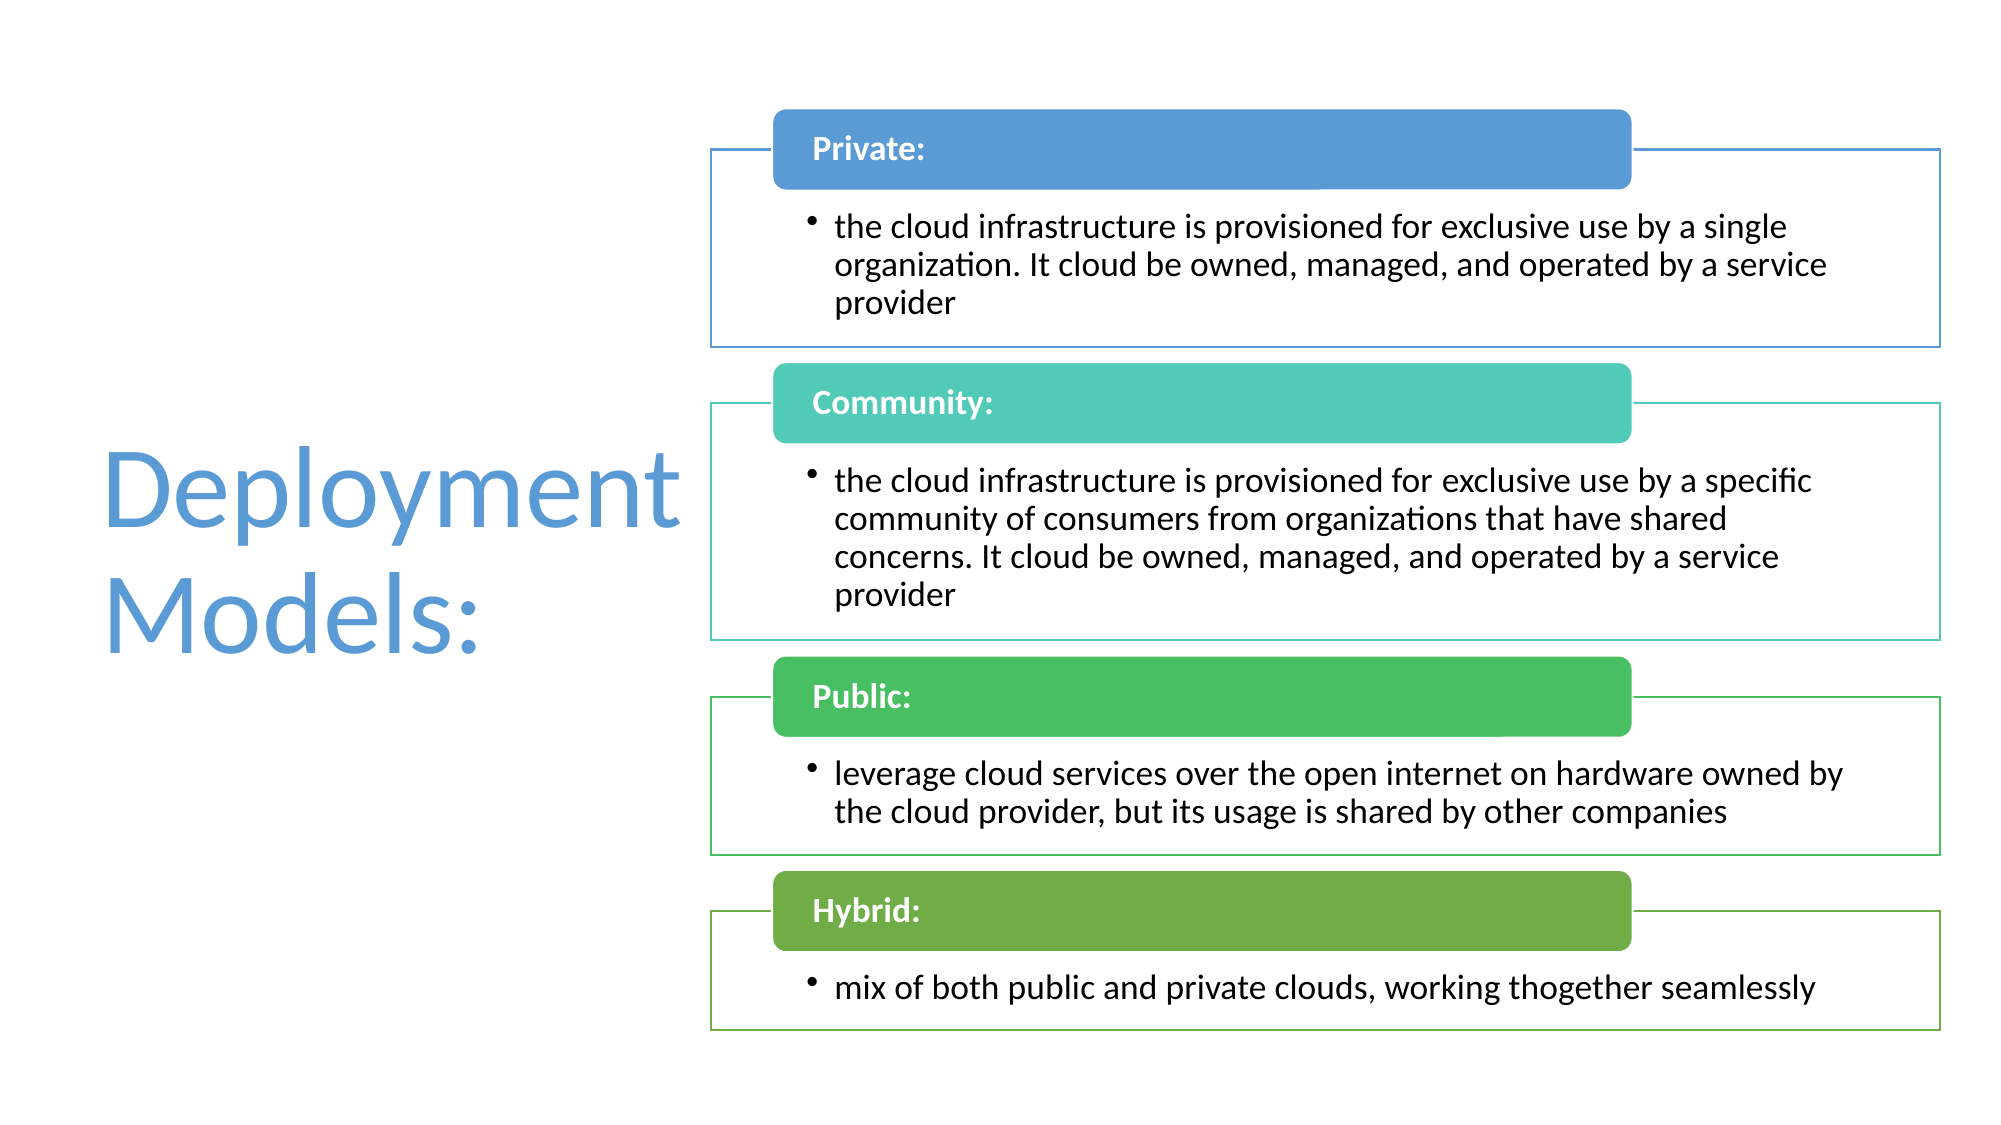

the cloud infrastructure is provisioned for exclusive use by a single organization. It cloud be owned, managed, and operated by a service provider
Private:
the cloud infrastructure is provisioned for exclusive use by a specific community of consumers from organizations that have shared concerns. It cloud be owned, managed, and operated by a service provider
Community:
leverage cloud services over the open internet on hardware owned by the cloud provider, but its usage is shared by other companies
Public:
mix of both public and private clouds, working thogether seamlessly
Hybrid:
# Deployment Models: